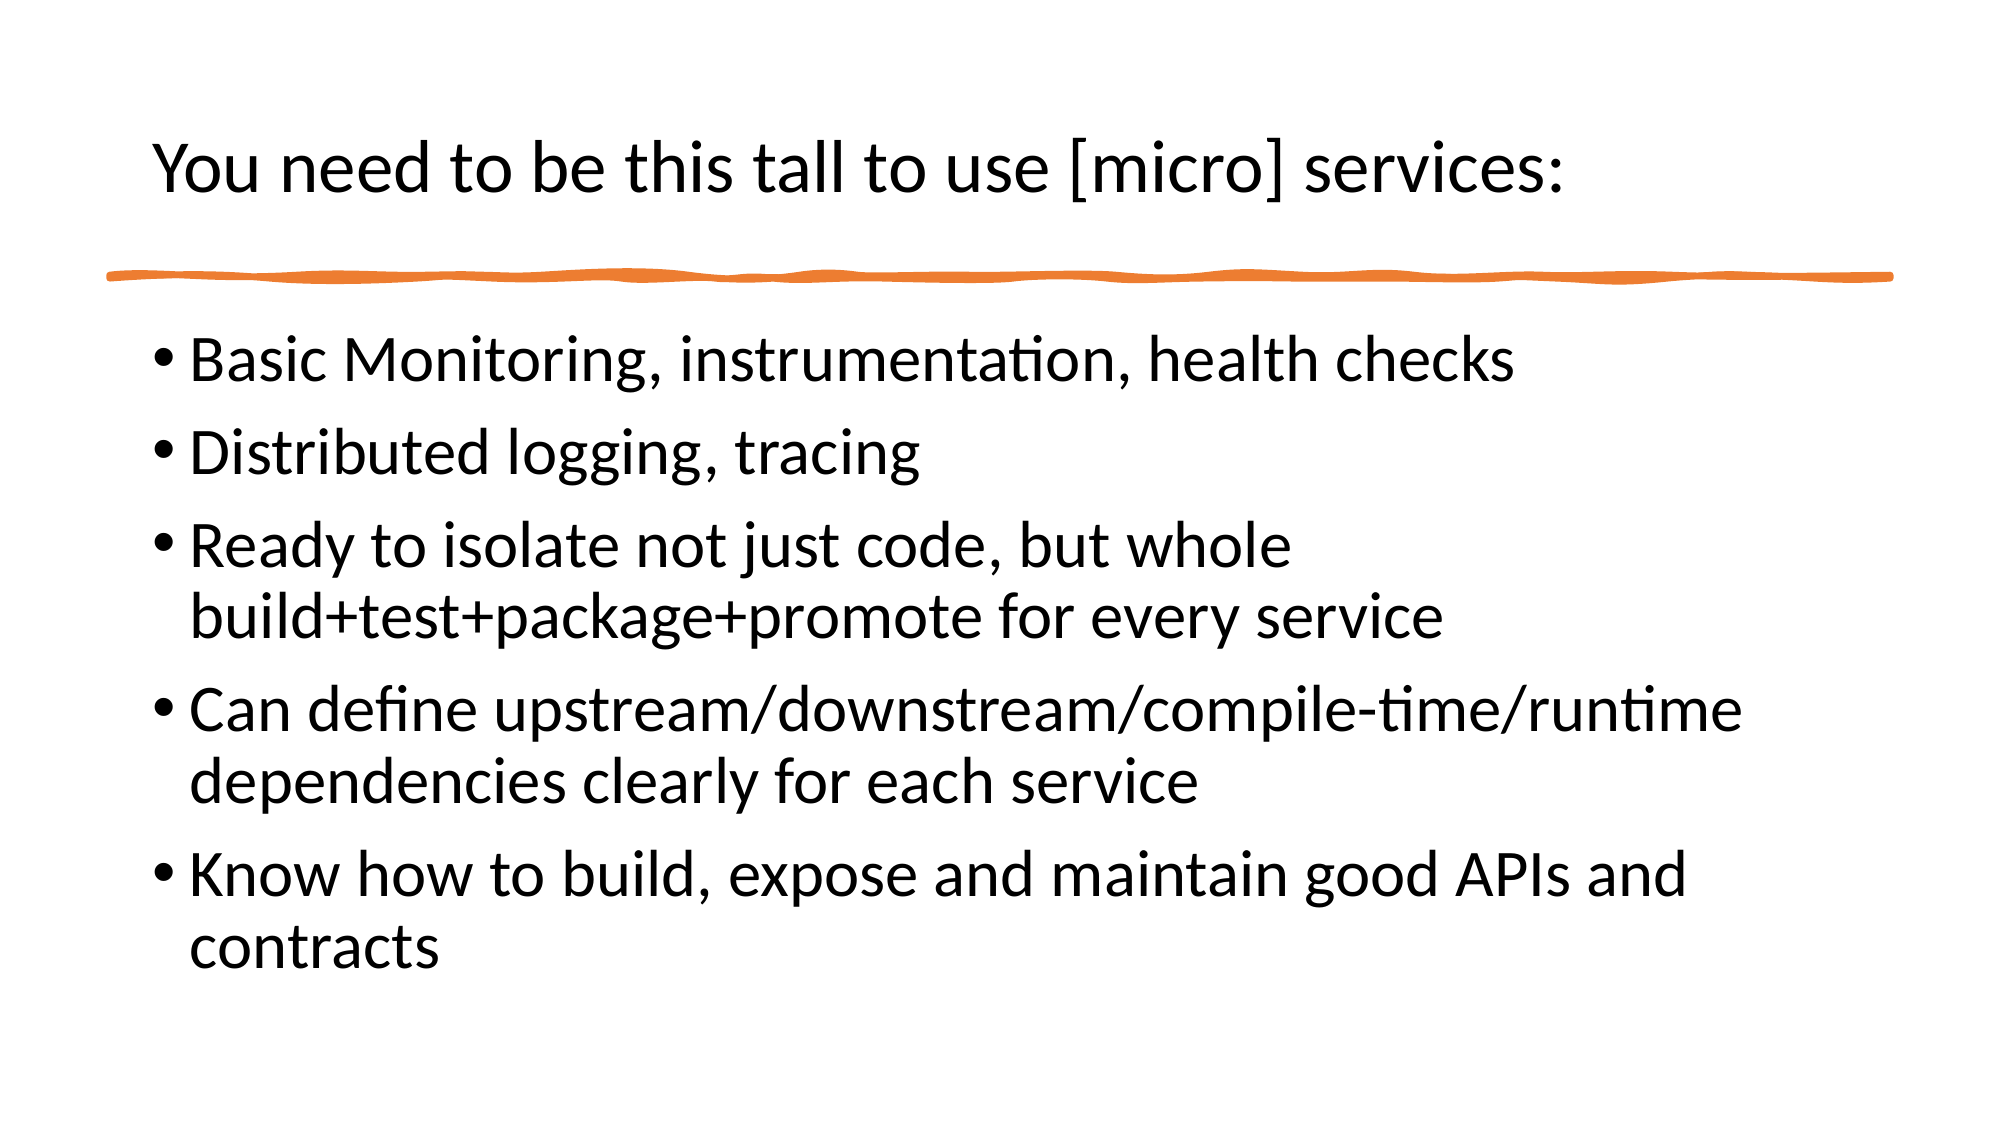

# You need to be this tall to use [micro] services:

Basic Monitoring, instrumentation, health checks
Distributed logging, tracing
Ready to isolate not just code, but whole build+test+package+promote for every service
Can define upstream/downstream/compile-time/runtime dependencies clearly for each service
Know how to build, expose and maintain good APIs and contracts